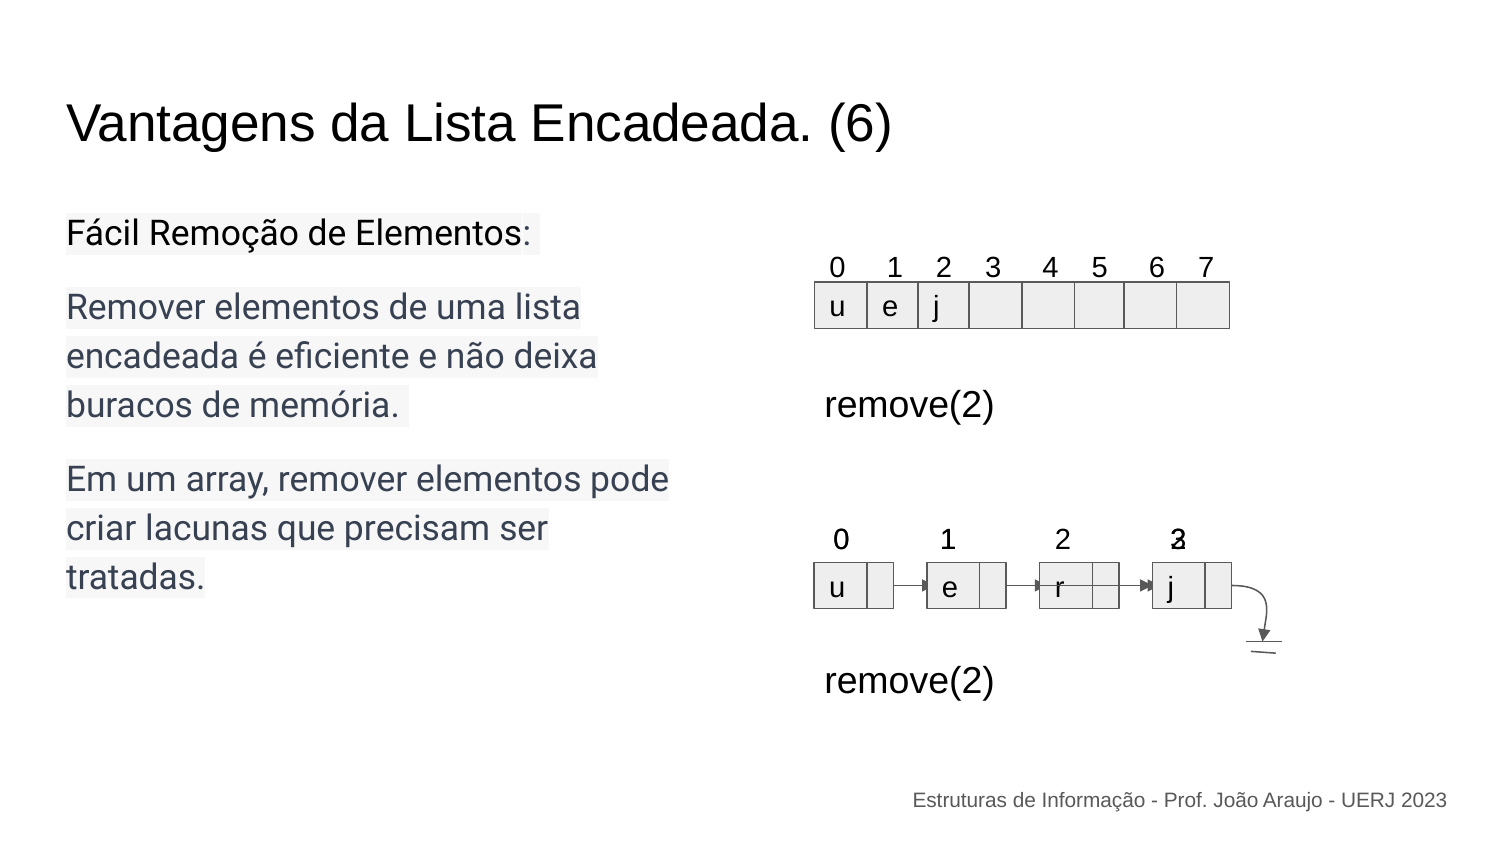

# Vantagens da Lista Encadeada. (6)
Fácil Remoção de Elementos:
Remover elementos de uma lista encadeada é eficiente e não deixa buracos de memória.
Em um array, remover elementos pode criar lacunas que precisam ser tratadas.

0     1    2    3     4    5     6    7
j
u
e
r

j

remove(2)
0           1            2            3
0           1                          2
u

e

r

j

remove(2)